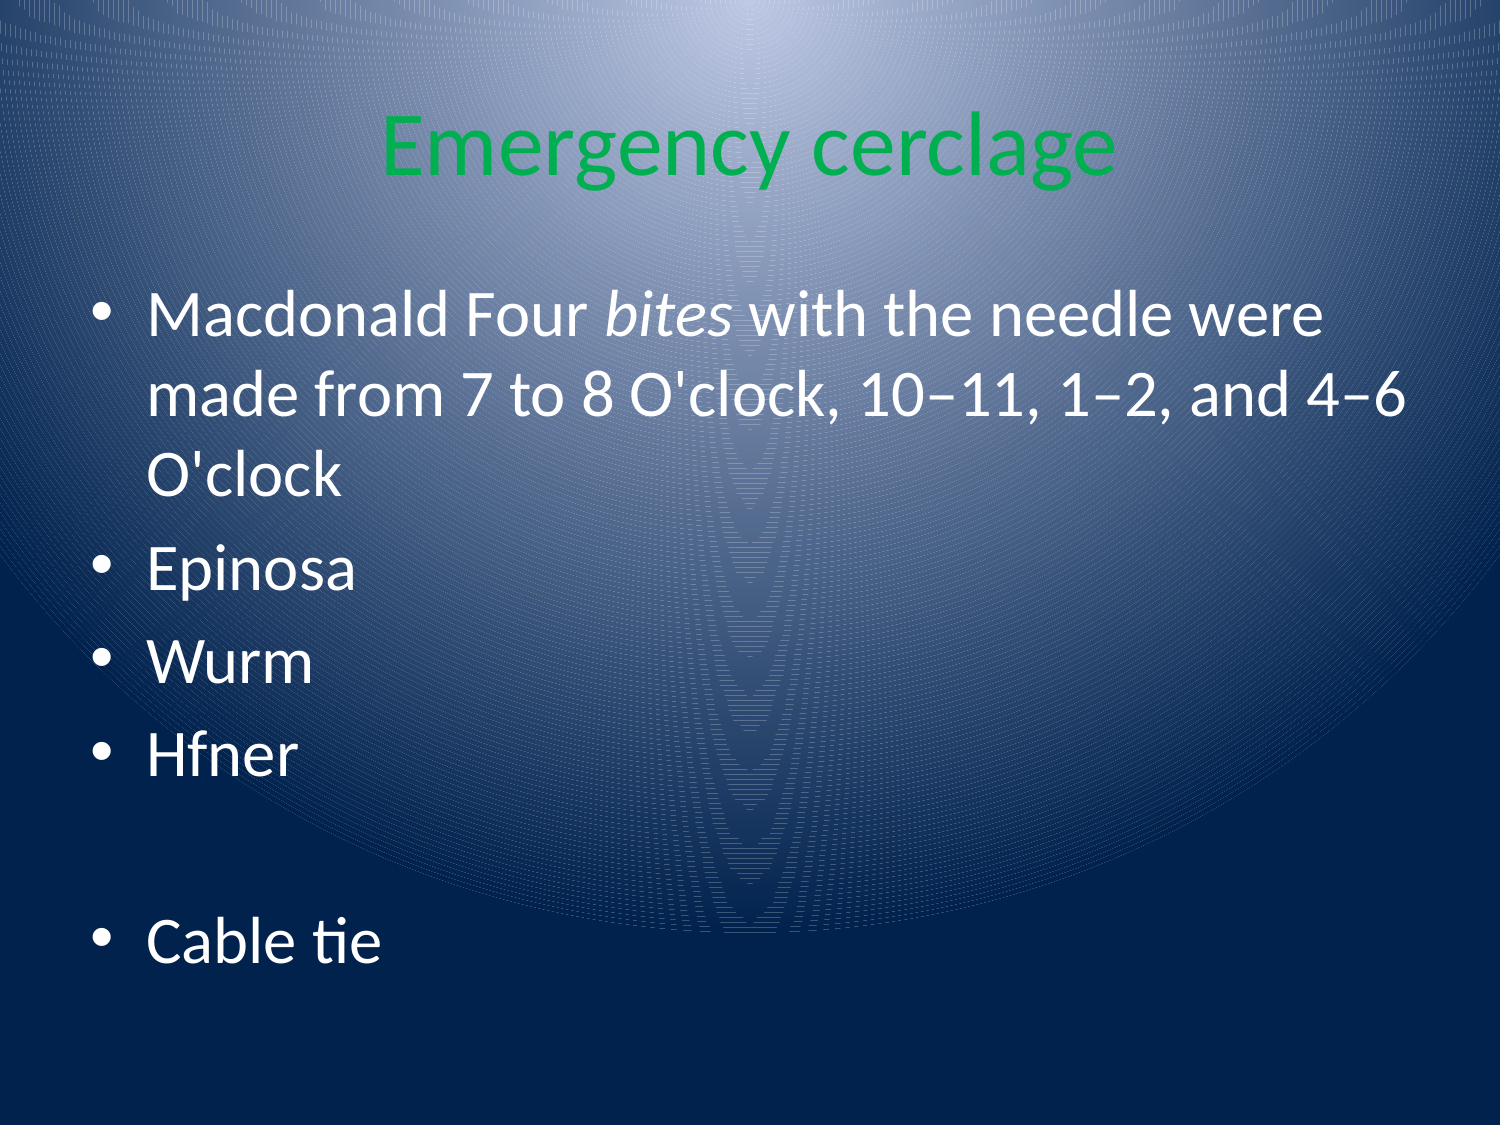

# Emergency cerclage
Macdonald Four bites with the needle were made from 7 to 8 O'clock, 10–11, 1–2, and 4–6 O'clock
Epinosa
Wurm
Hfner

Cable tie